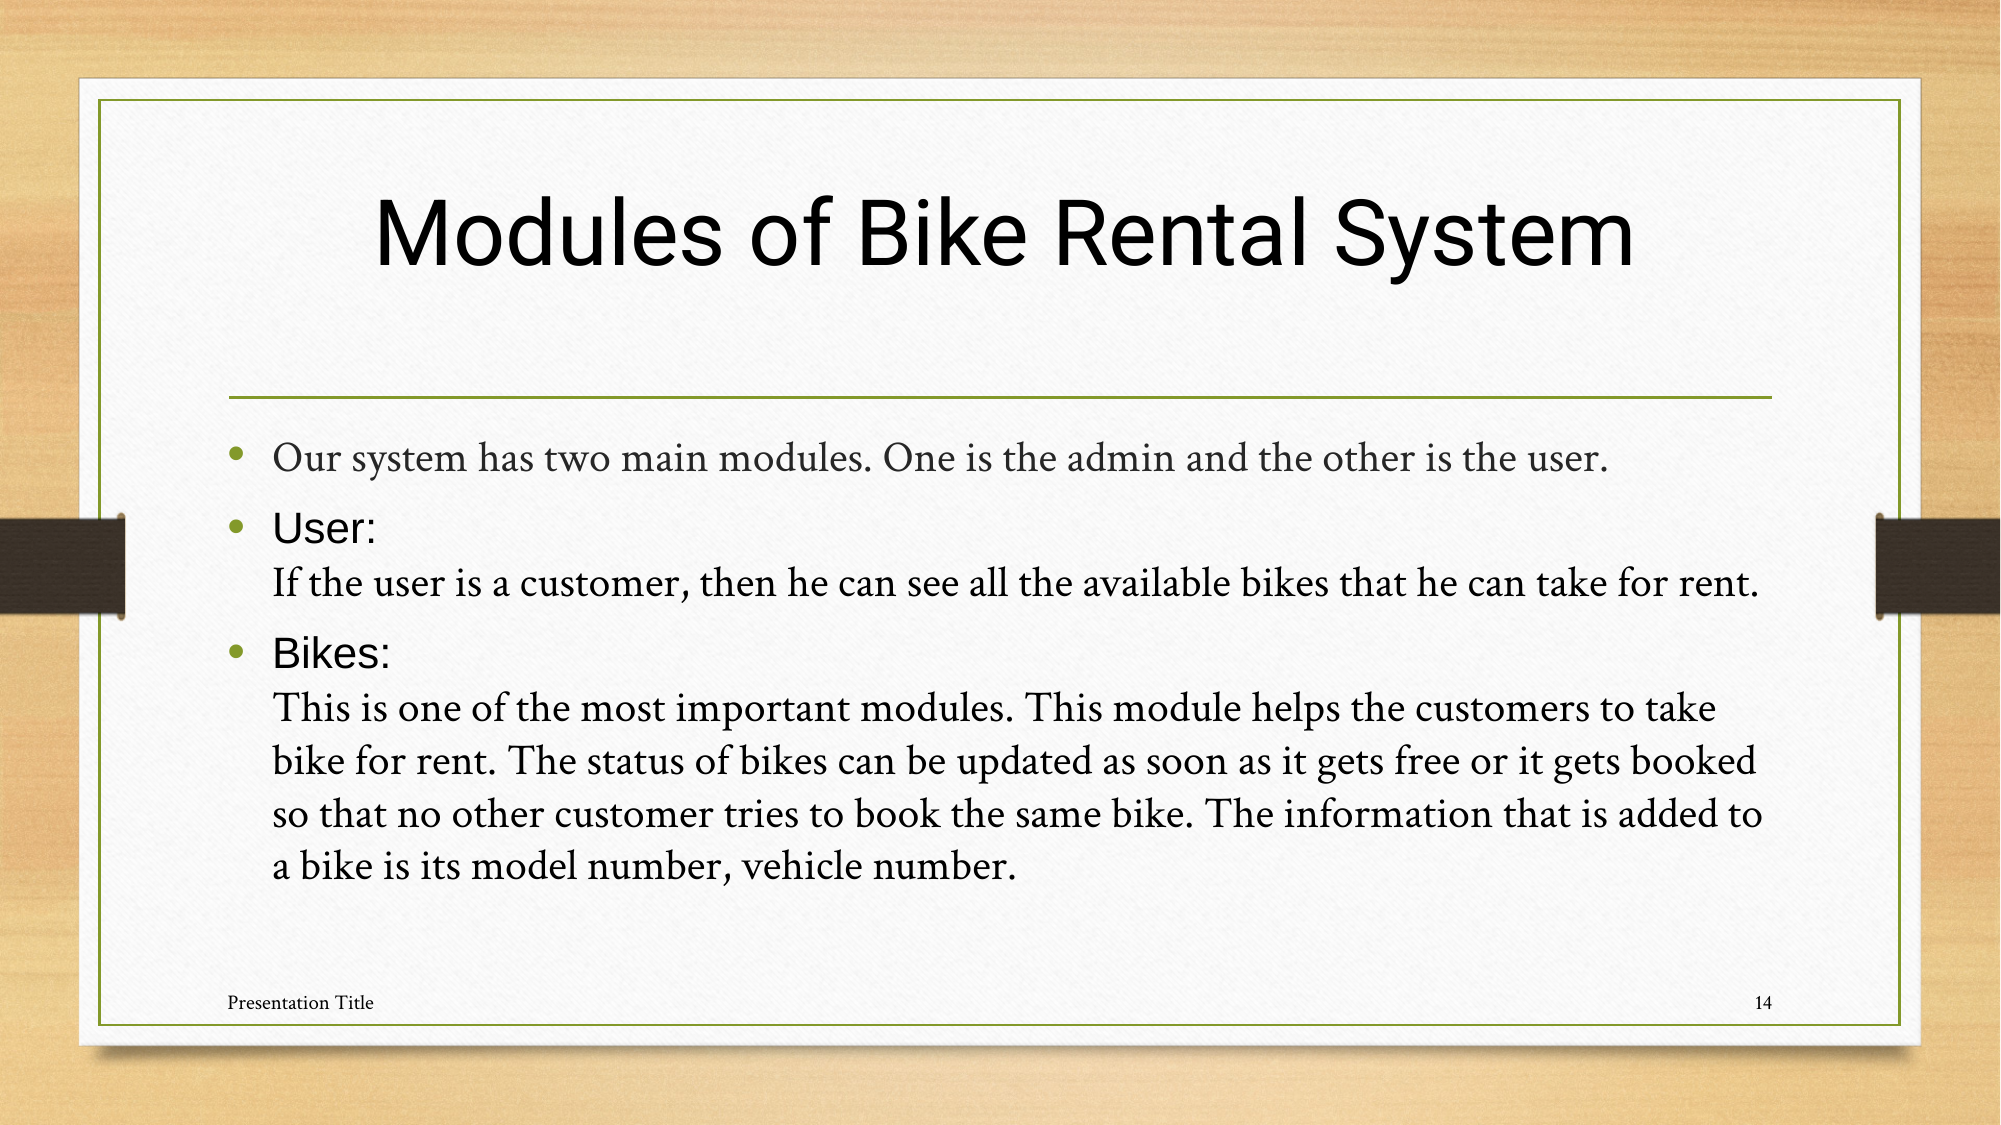

# Modules of Bike Rental System
Our system has two main modules. One is the admin and the other is the user.
User:
If the user is a customer, then he can see all the available bikes that he can take for rent.
Bikes:
This is one of the most important modules. This module helps the customers to take bike for rent. The status of bikes can be updated as soon as it gets free or it gets booked so that no other customer tries to book the same bike. The information that is added to a bike is its model number, vehicle number.

Presentation Title
14